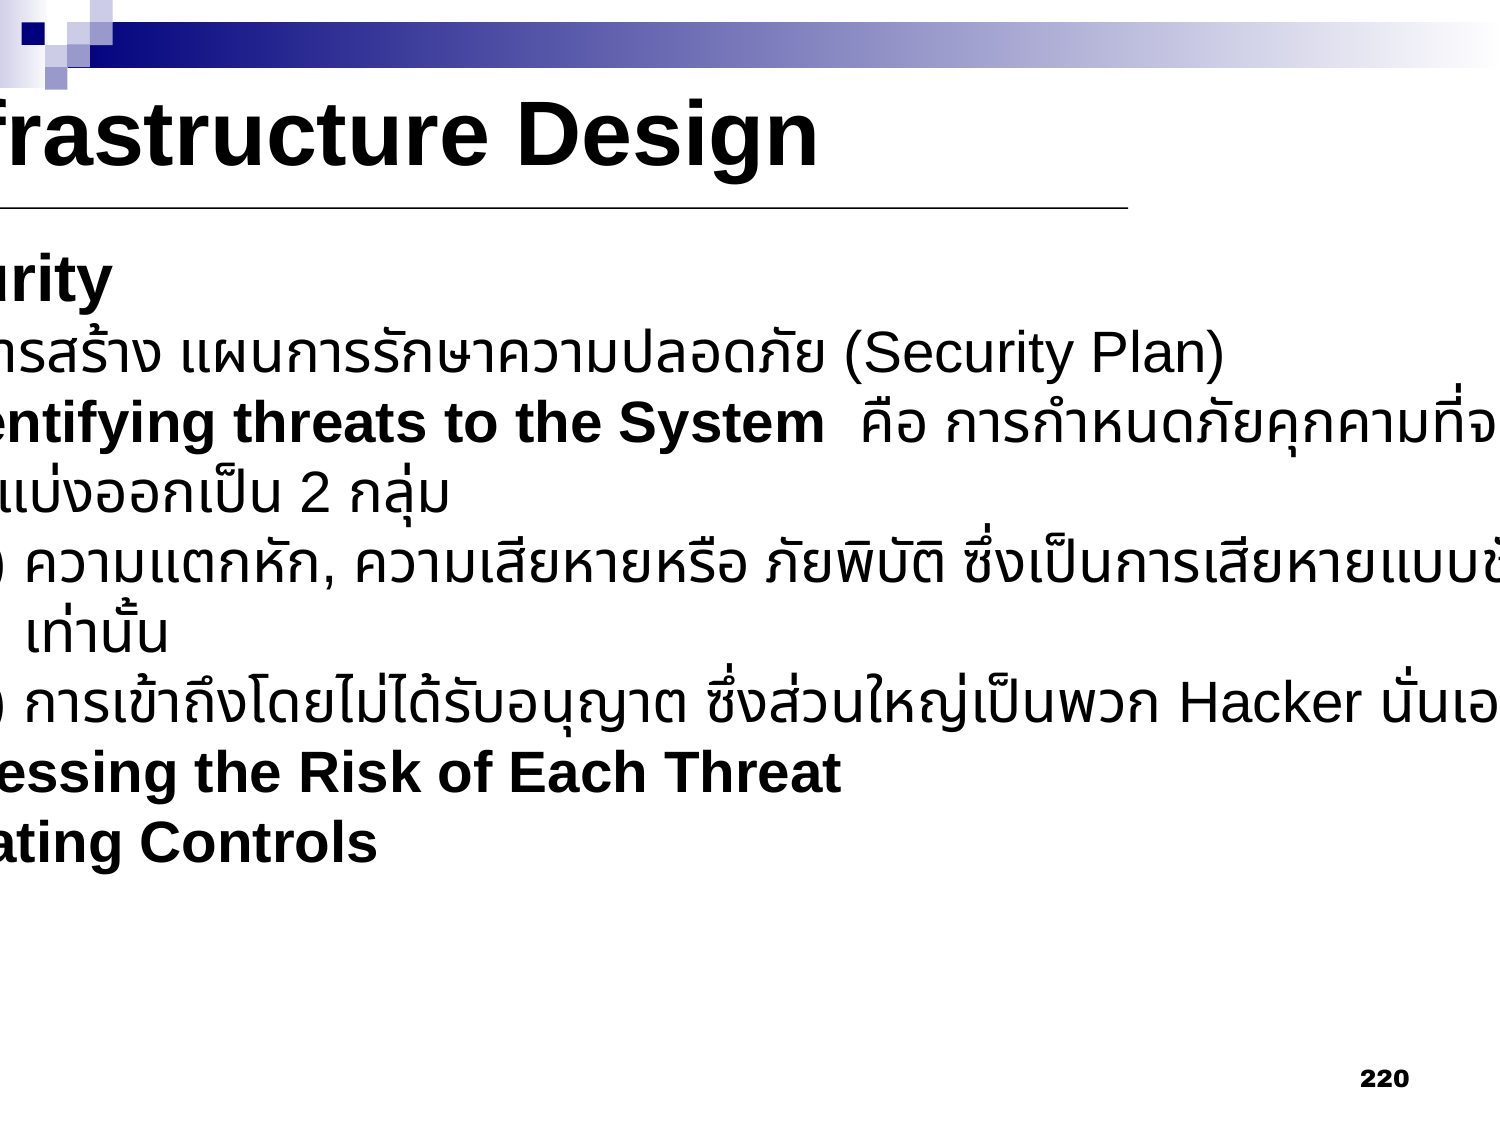

Infrastructure Design

 Security
     เป็นการสร้าง แผนการรักษาความปลอดภัย (Security Plan)
 Indentifying threats to the System  คือ การกำหนดภัยคุกคามที่จะเกิดขึ้น
    ซึ่งแบ่งออกเป็น 2 กลุ่ม
    (1) ความแตกหัก, ความเสียหายหรือ ภัยพิบัติ ซึ่งเป็นการเสียหายแบบชั่วคราว
          เท่านั้น
    (2) การเข้าถึงโดยไม่ได้รับอนุญาต ซึ่งส่วนใหญ่เป็นพวก Hacker นั่นเอง
 Assessing the Risk of Each Threat
 Creating Controls
220